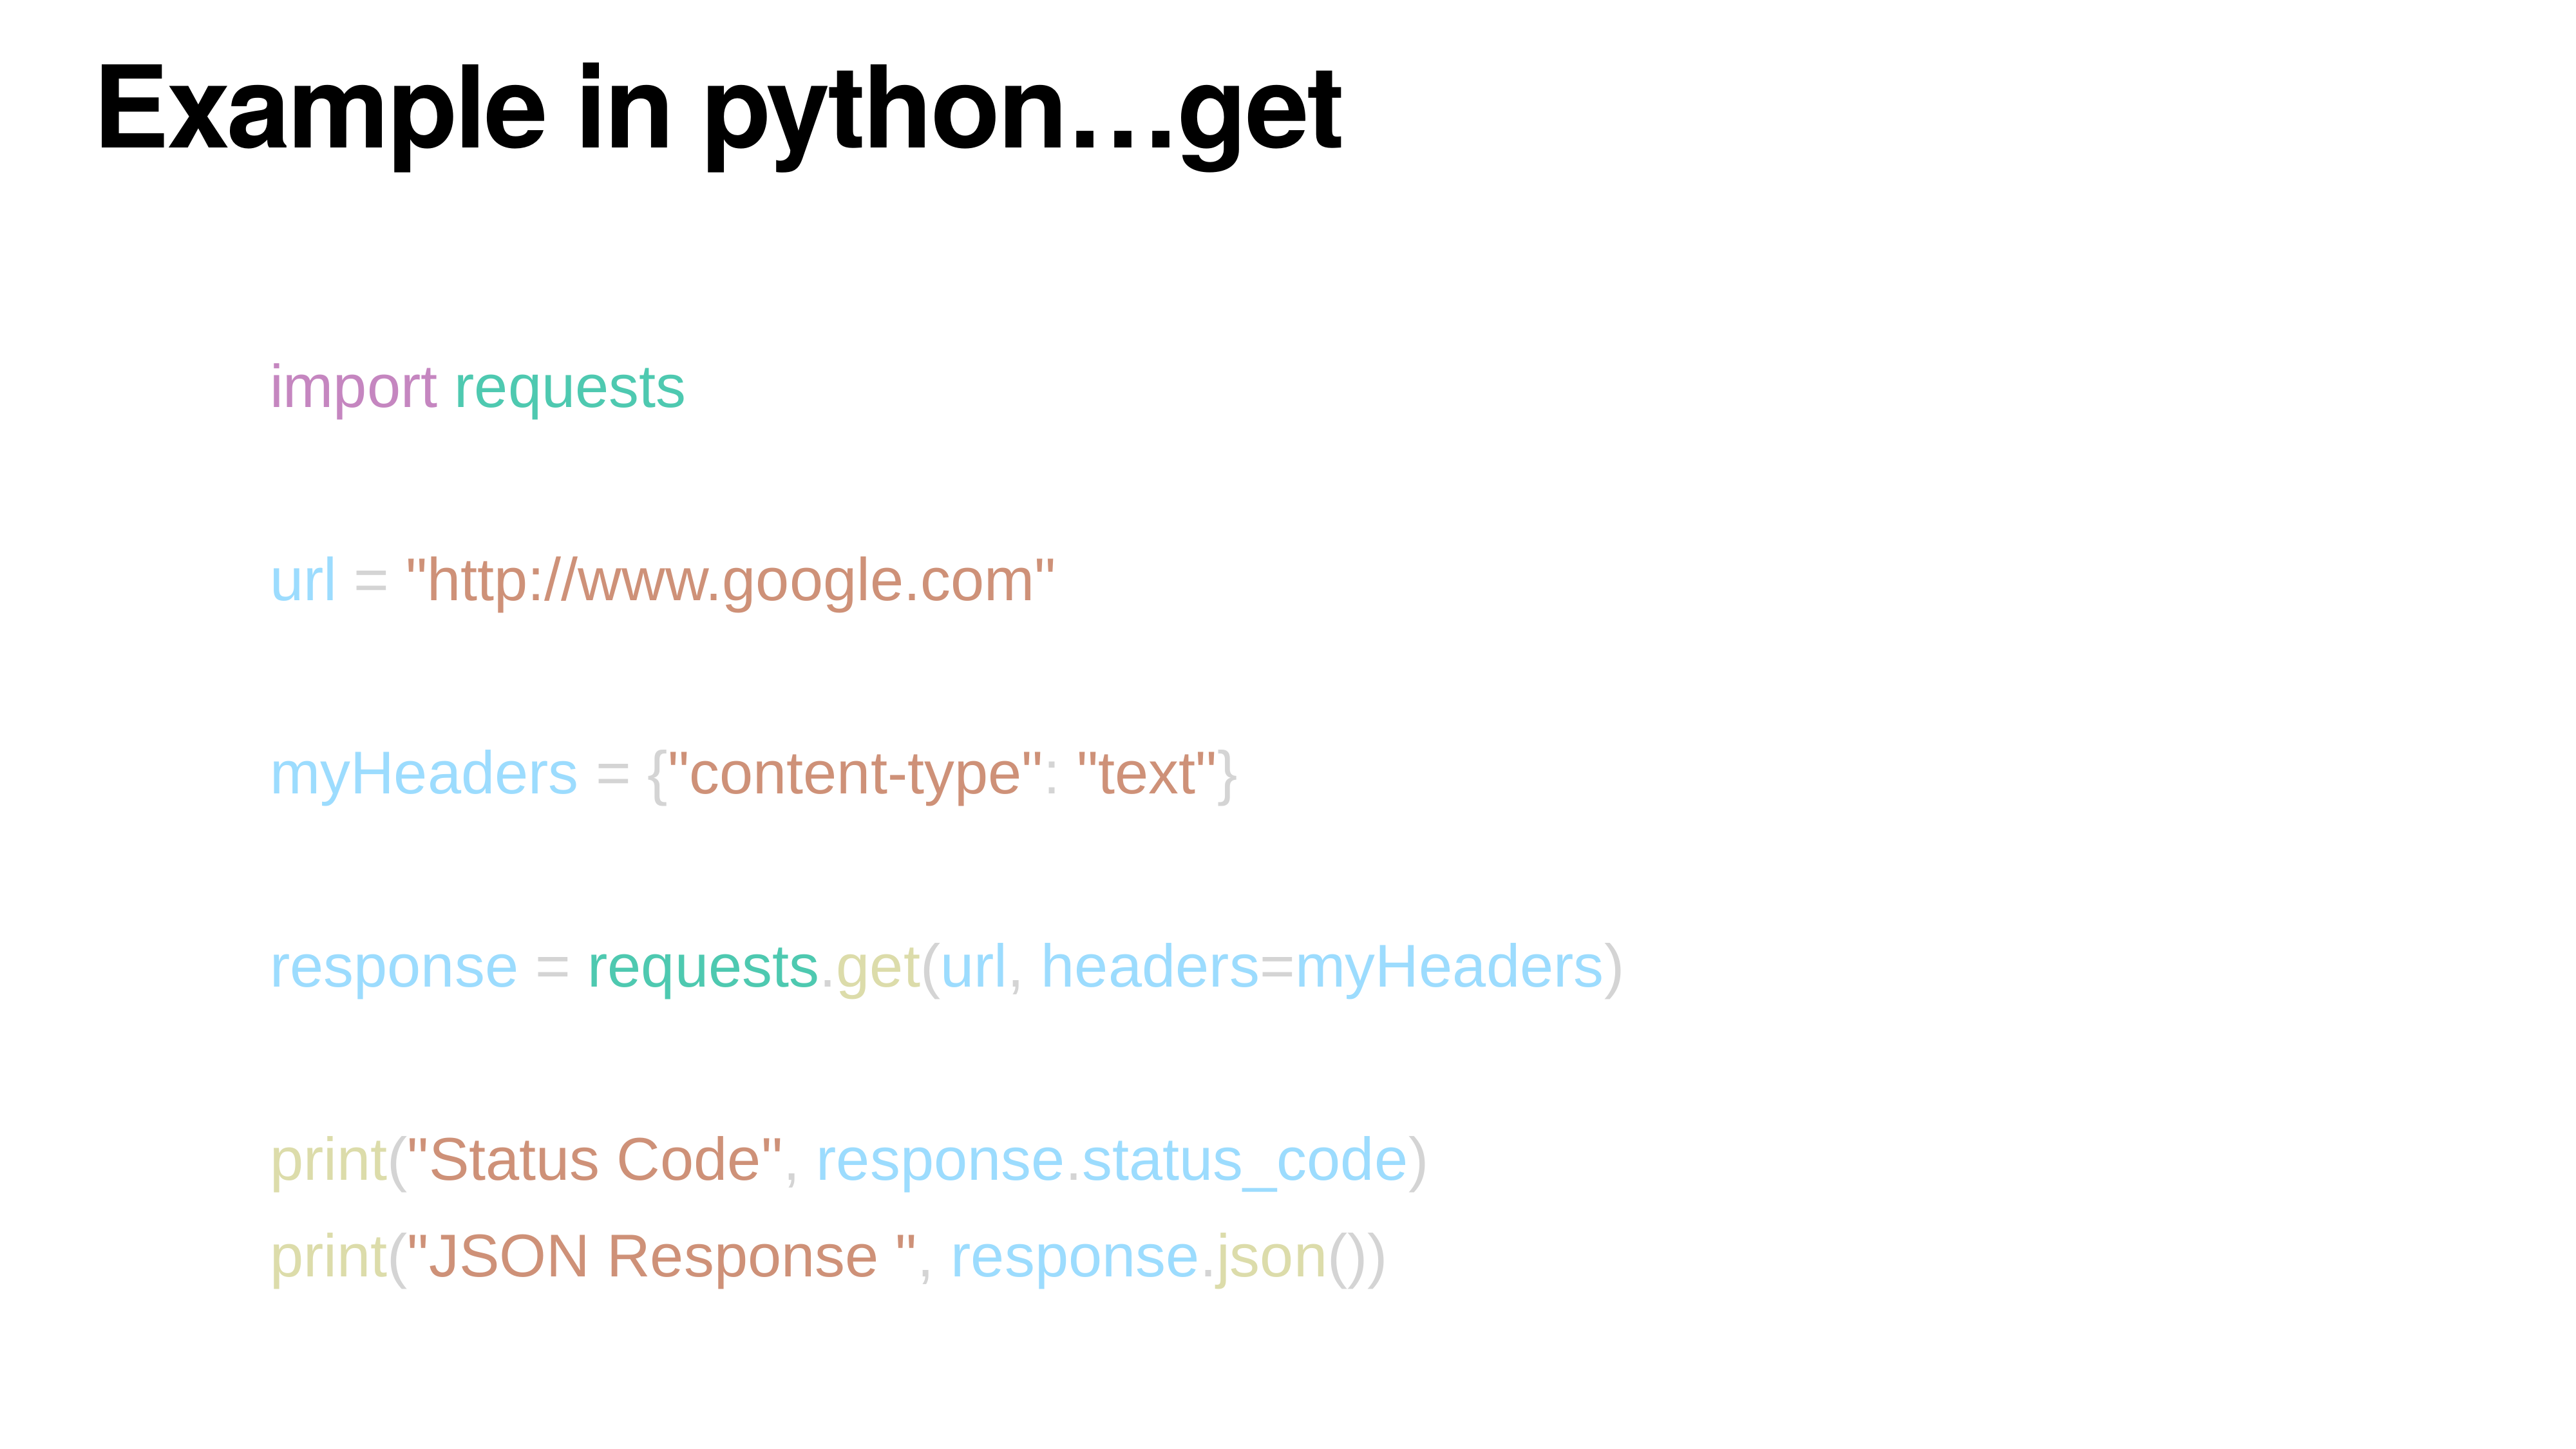

# Example in python…get
import requests

url = "http://www.google.com"

myHeaders = {"content-type": "text"}

response = requests.get(url, headers=myHeaders)

print("Status Code", response.status_code)
print("JSON Response ", response.json())